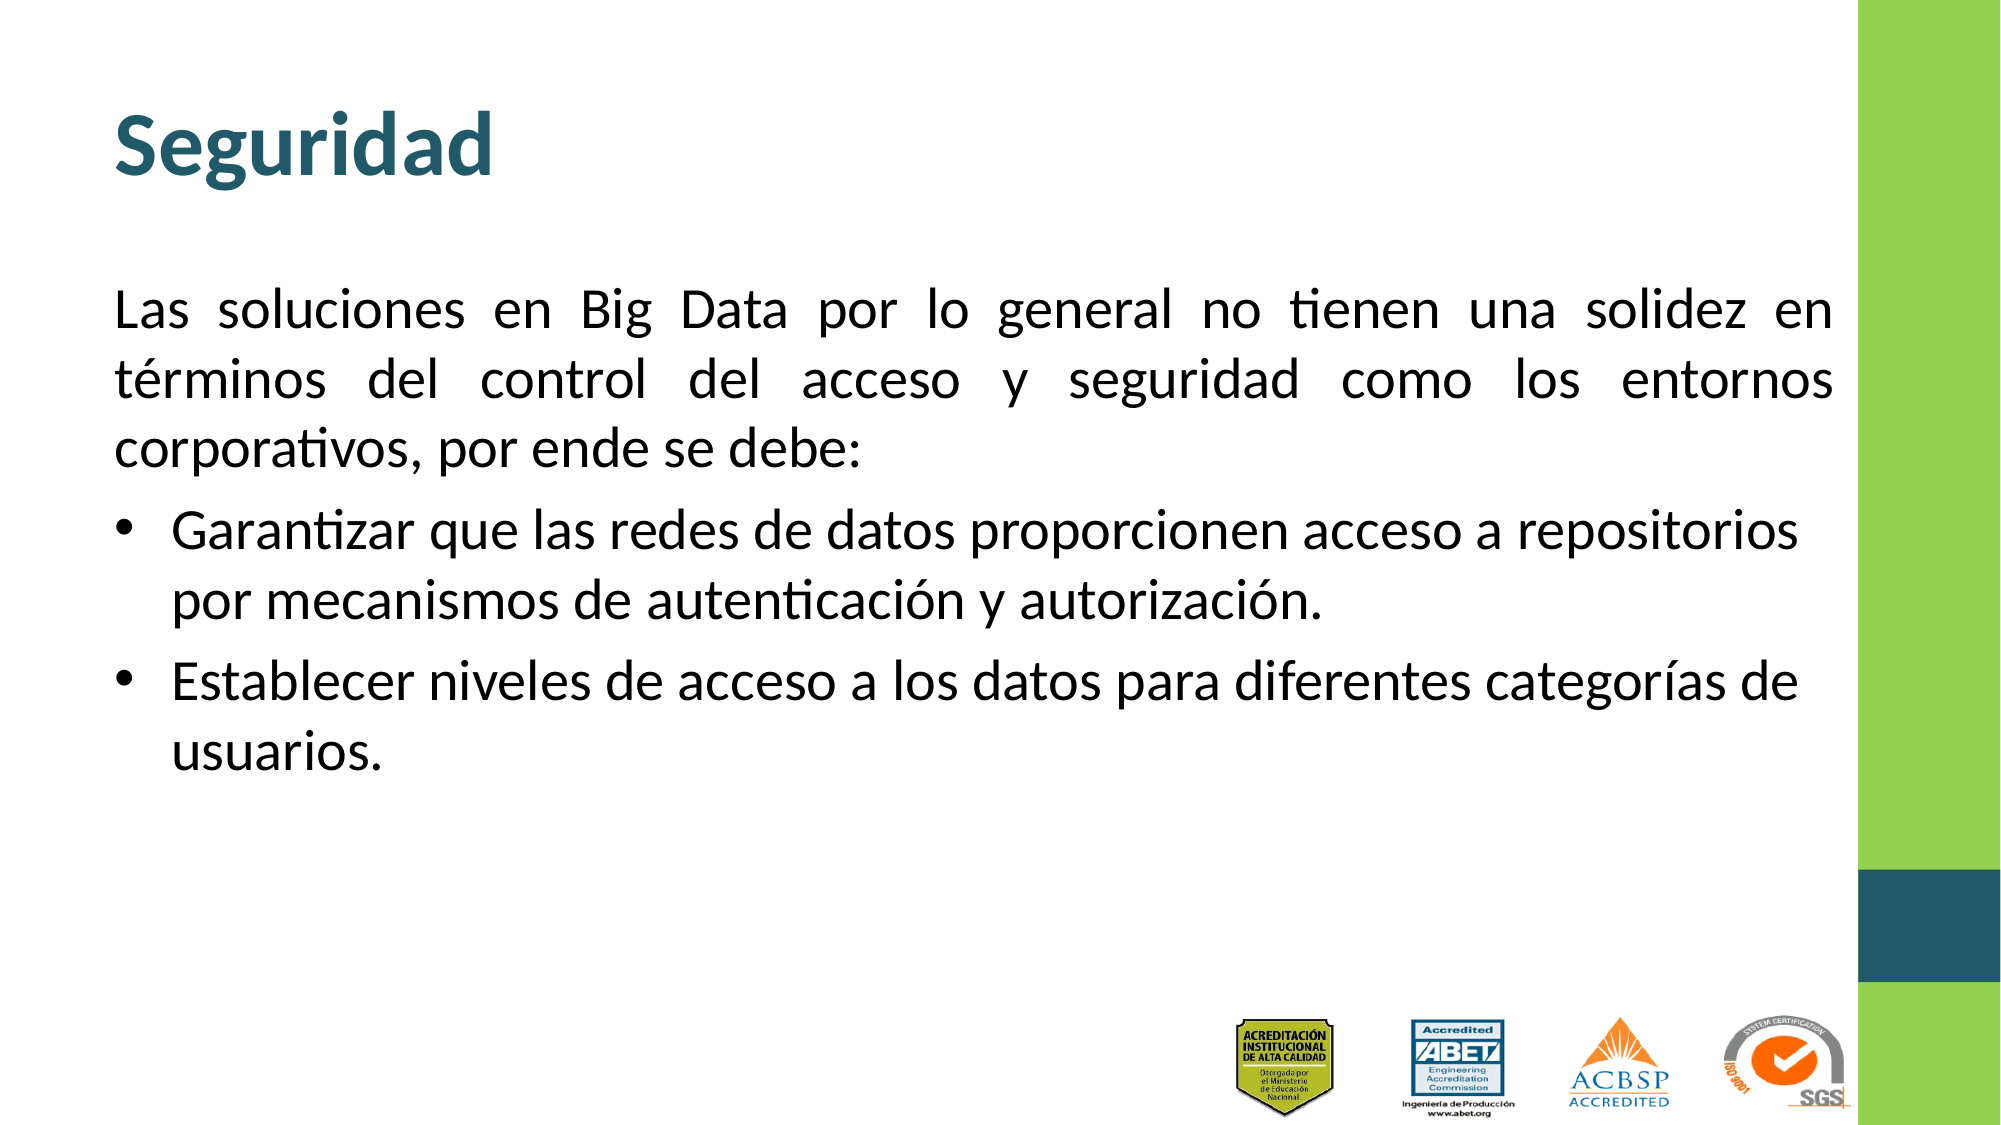

# Seguridad
Las soluciones en Big Data por lo general no tienen una solidez en términos del control del acceso y seguridad como los entornos corporativos, por ende se debe:
Garantizar que las redes de datos proporcionen acceso a repositorios por mecanismos de autenticación y autorización.
Establecer niveles de acceso a los datos para diferentes categorías de usuarios.